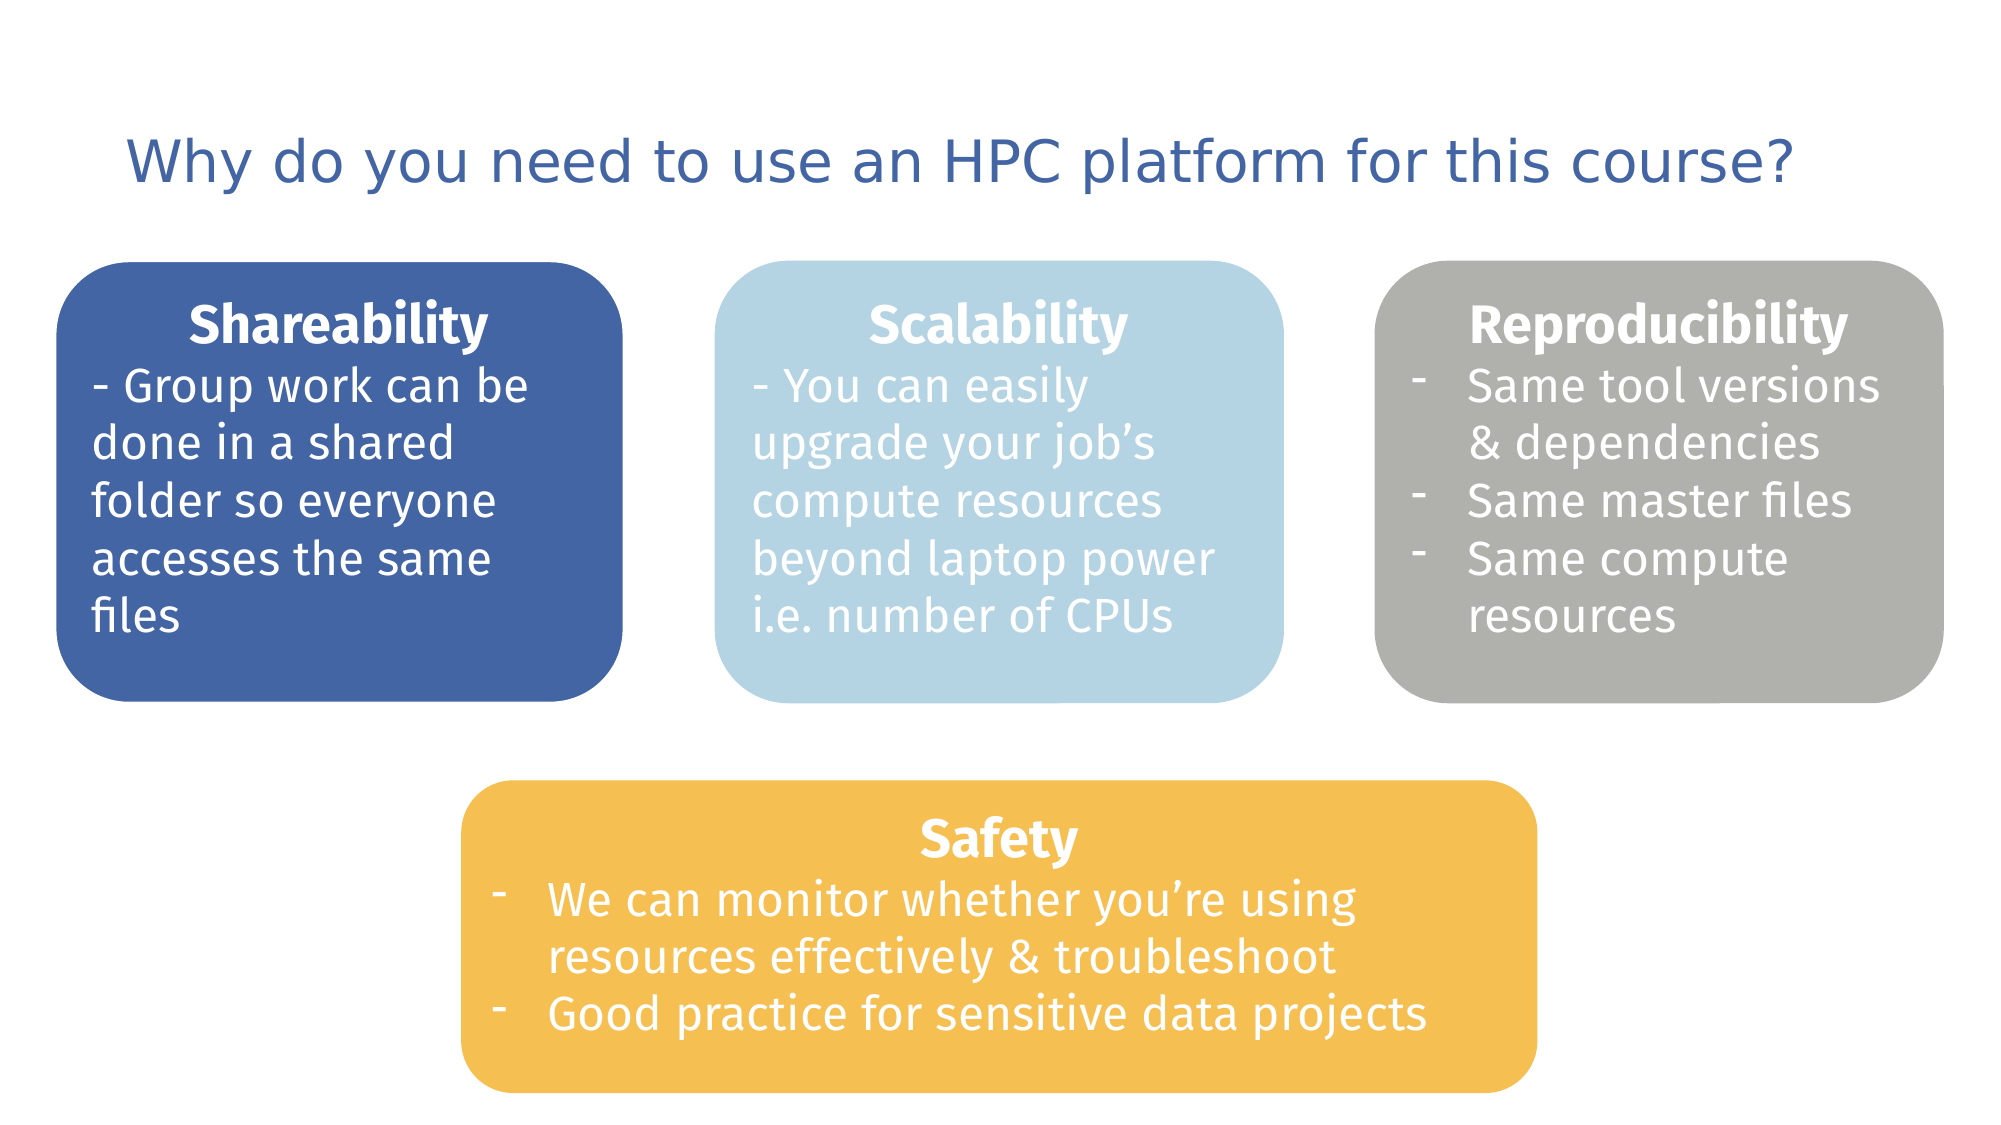

Why do you need to use an HPC platform for this course?
Shareability
- Group work can be done in a shared folder so everyone accesses the same files
Scalability
- You can easily upgrade your job’s compute resources beyond laptop power i.e. number of CPUs
Reproducibility
Same tool versions & dependencies
Same master files
Same compute resources
Safety
We can monitor whether you’re using resources effectively & troubleshoot
Good practice for sensitive data projects